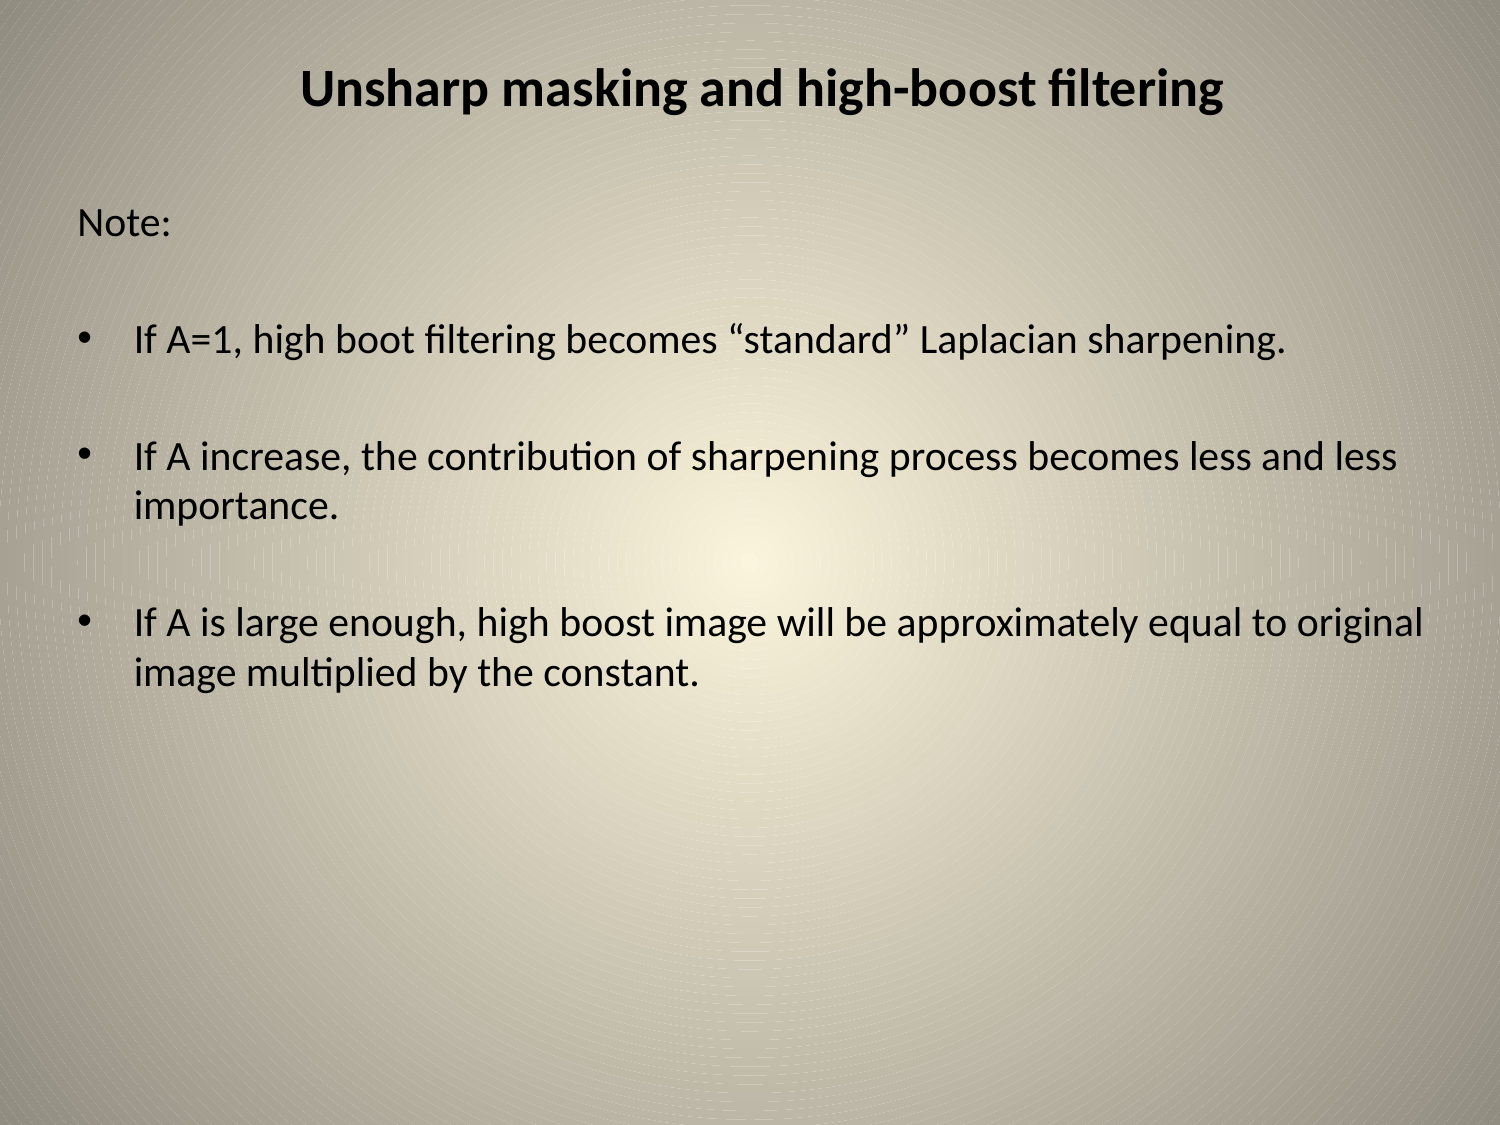

# Unsharp masking and high-boost filtering
Note:

If A=1, high boot filtering becomes “standard” Laplacian sharpening.

If A increase, the contribution of sharpening process becomes less and less importance.

If A is large enough, high boost image will be approximately equal to original image multiplied by the constant.